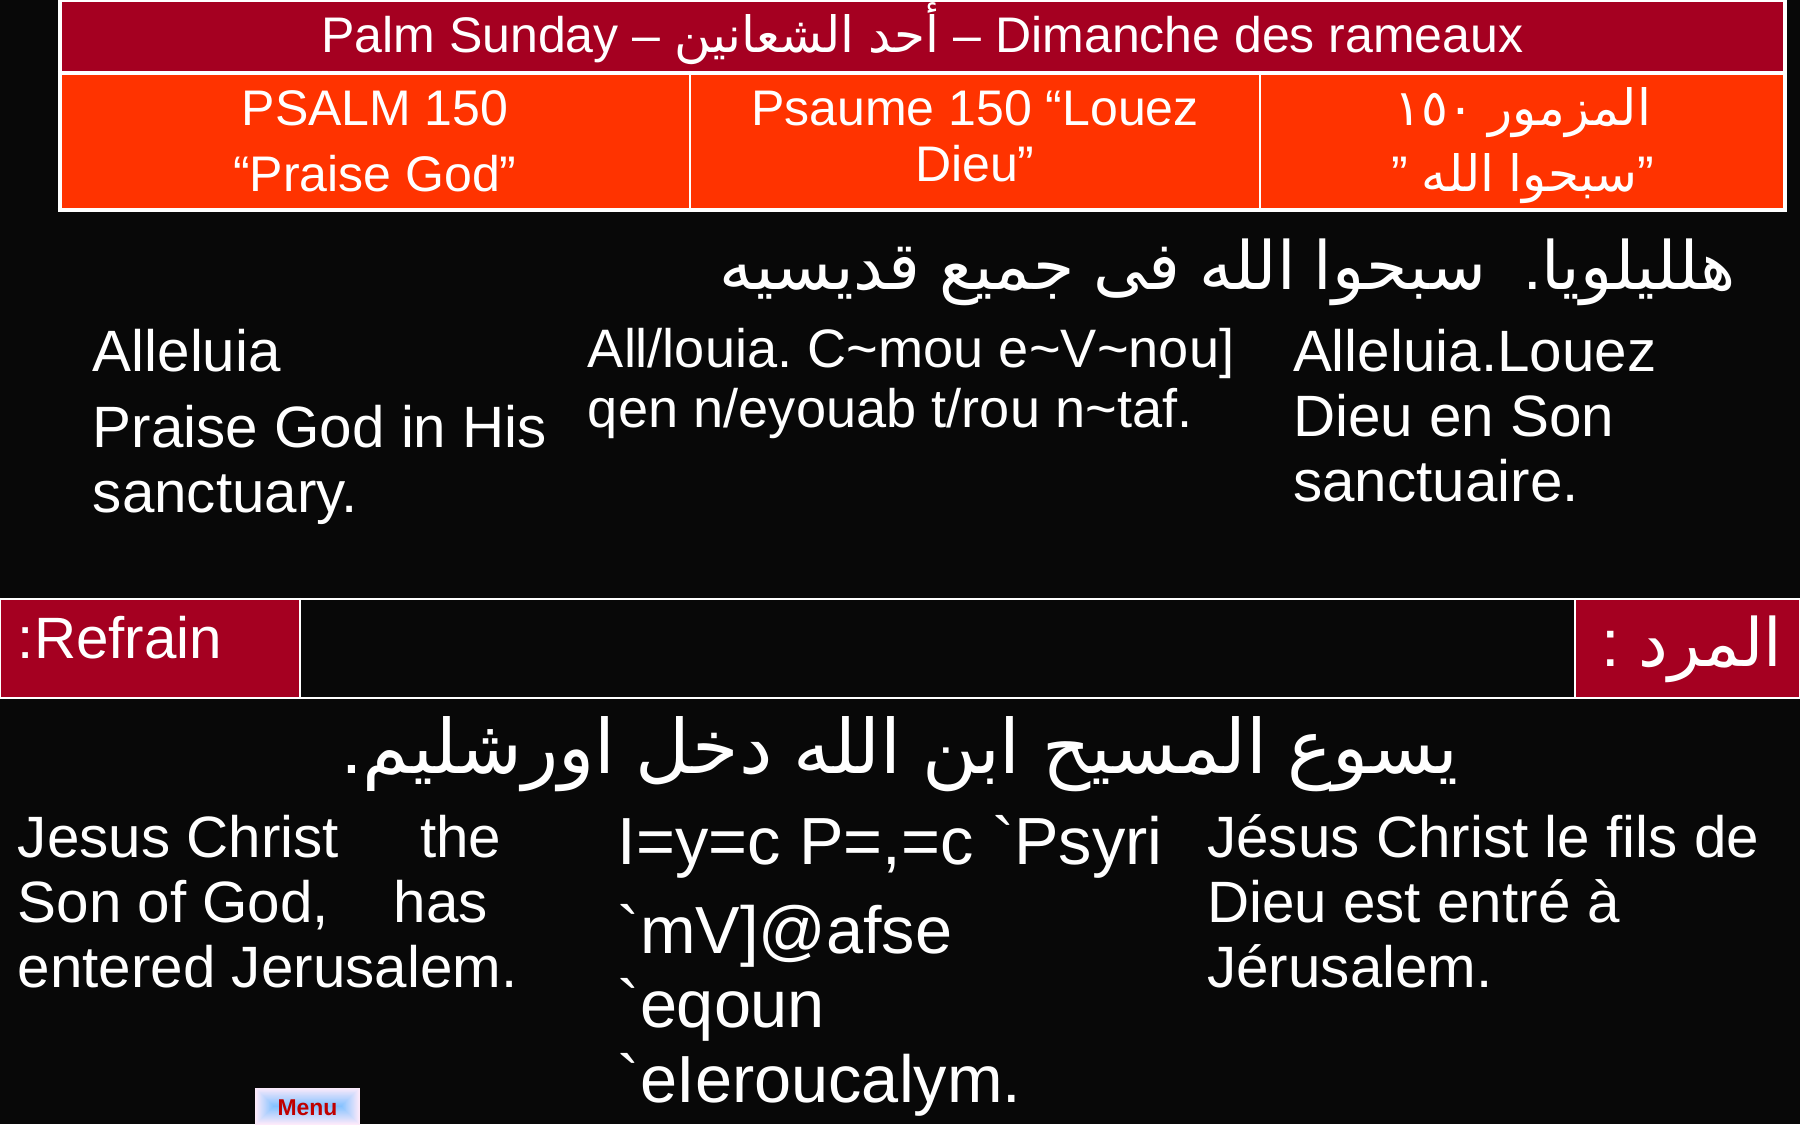

| Palm Sunday – أحد الشعانين – Dimanche des rameaux |  |  |
| --- | --- | --- |
| PSALM 150 “Praise God” | Psaume 150 “Louez Dieu” | المزمور ١٥٠ ”سبحوا الله ” |
| هلليلويا. سبحوا الله فى جميع قديسيه |  |  |
| --- | --- | --- |
| Alleluia Praise God in His sanctuary. | All/louia. C~mou e~V~nou] qen n/eyouab t/rou n~taf. | Alleluia.Louez Dieu en Son sanctuaire. |
| Refrain: |  |  |  | المرد : |
| --- | --- | --- | --- | --- |
| يسوع المسيح ابن الله دخل اورشليم. |  |  |  |  |
| Jesus Christ the Son of God, has entered Jerusalem. |  | I=y=c P=,=c `Psyri `mV]@afse `eqoun `eIeroucalym. | Jésus Christ le fils de Dieu est entré à Jérusalem. |  |

Menu